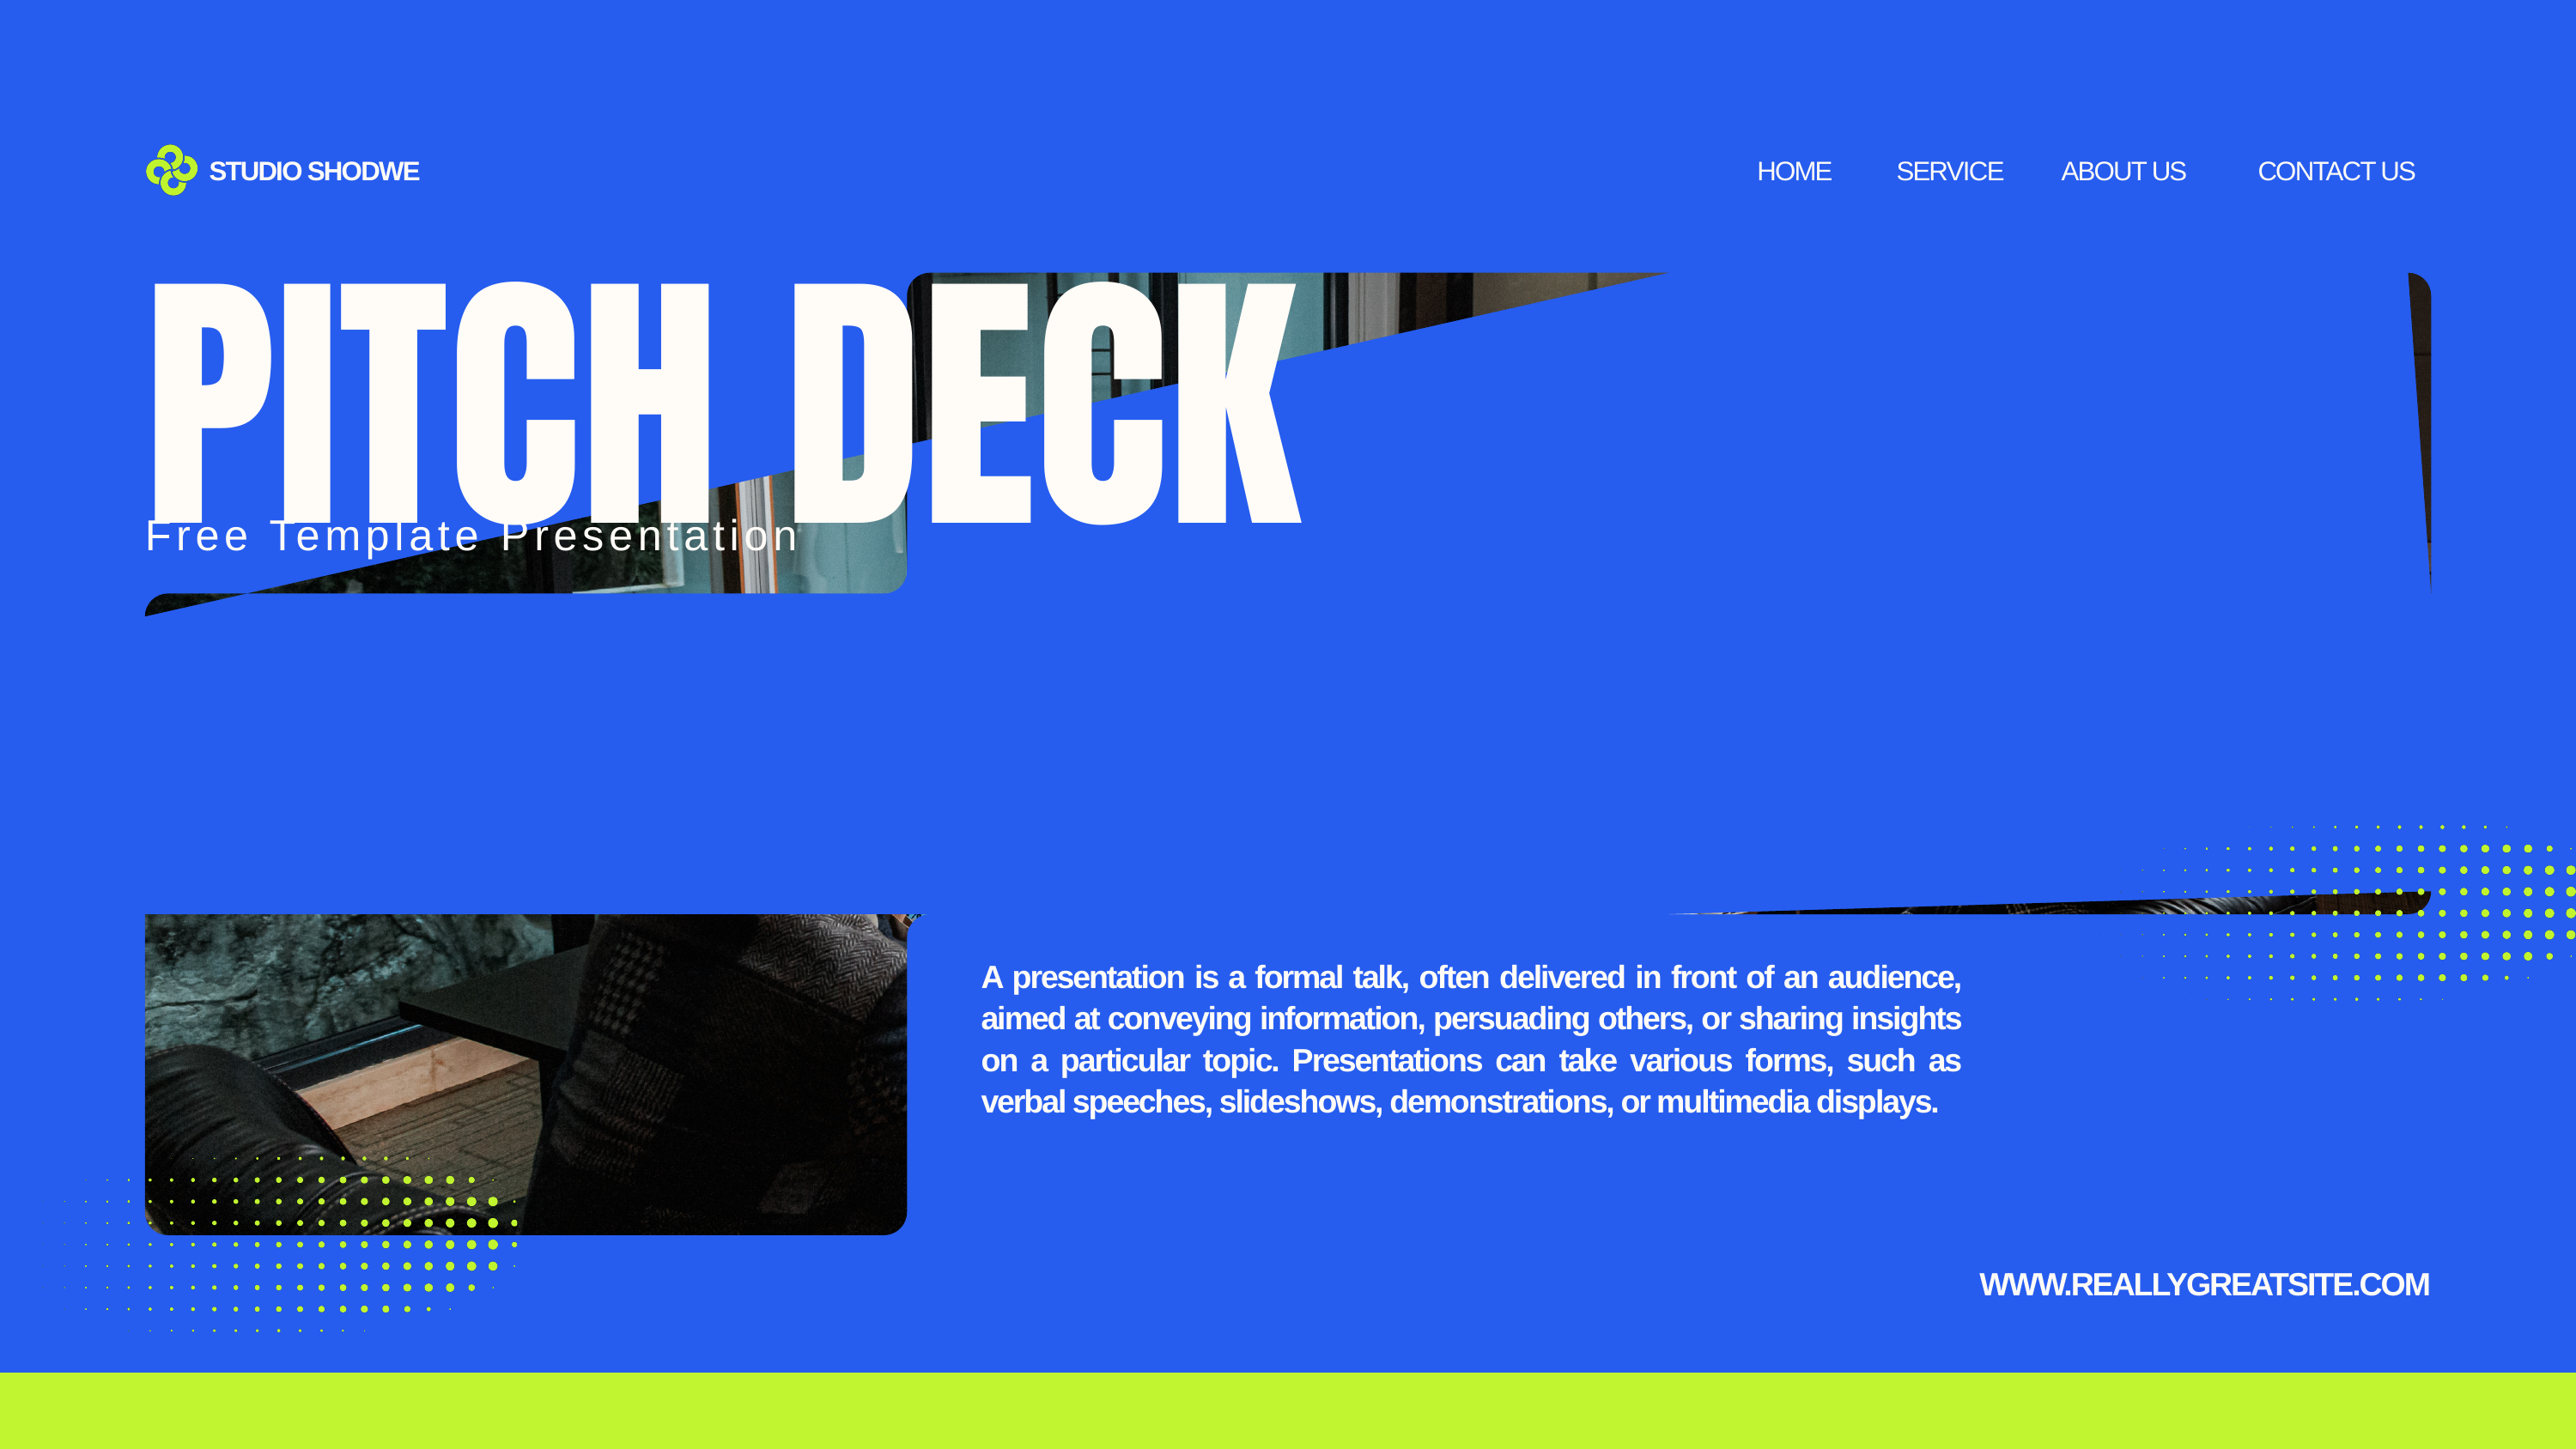

STUDIO SHODWE
HOME
SERVICE
ABOUT US
CONTACT US
PITCH DECK

Free Template Presentation

A presentation is a formal talk, often delivered in front of an audience, aimed at conveying information, persuading others, or sharing insights on a particular topic. Presentations can take various forms, such as verbal speeches, slideshows, demonstrations, or multimedia displays.

WWW.REALLYGREATSITE.COM